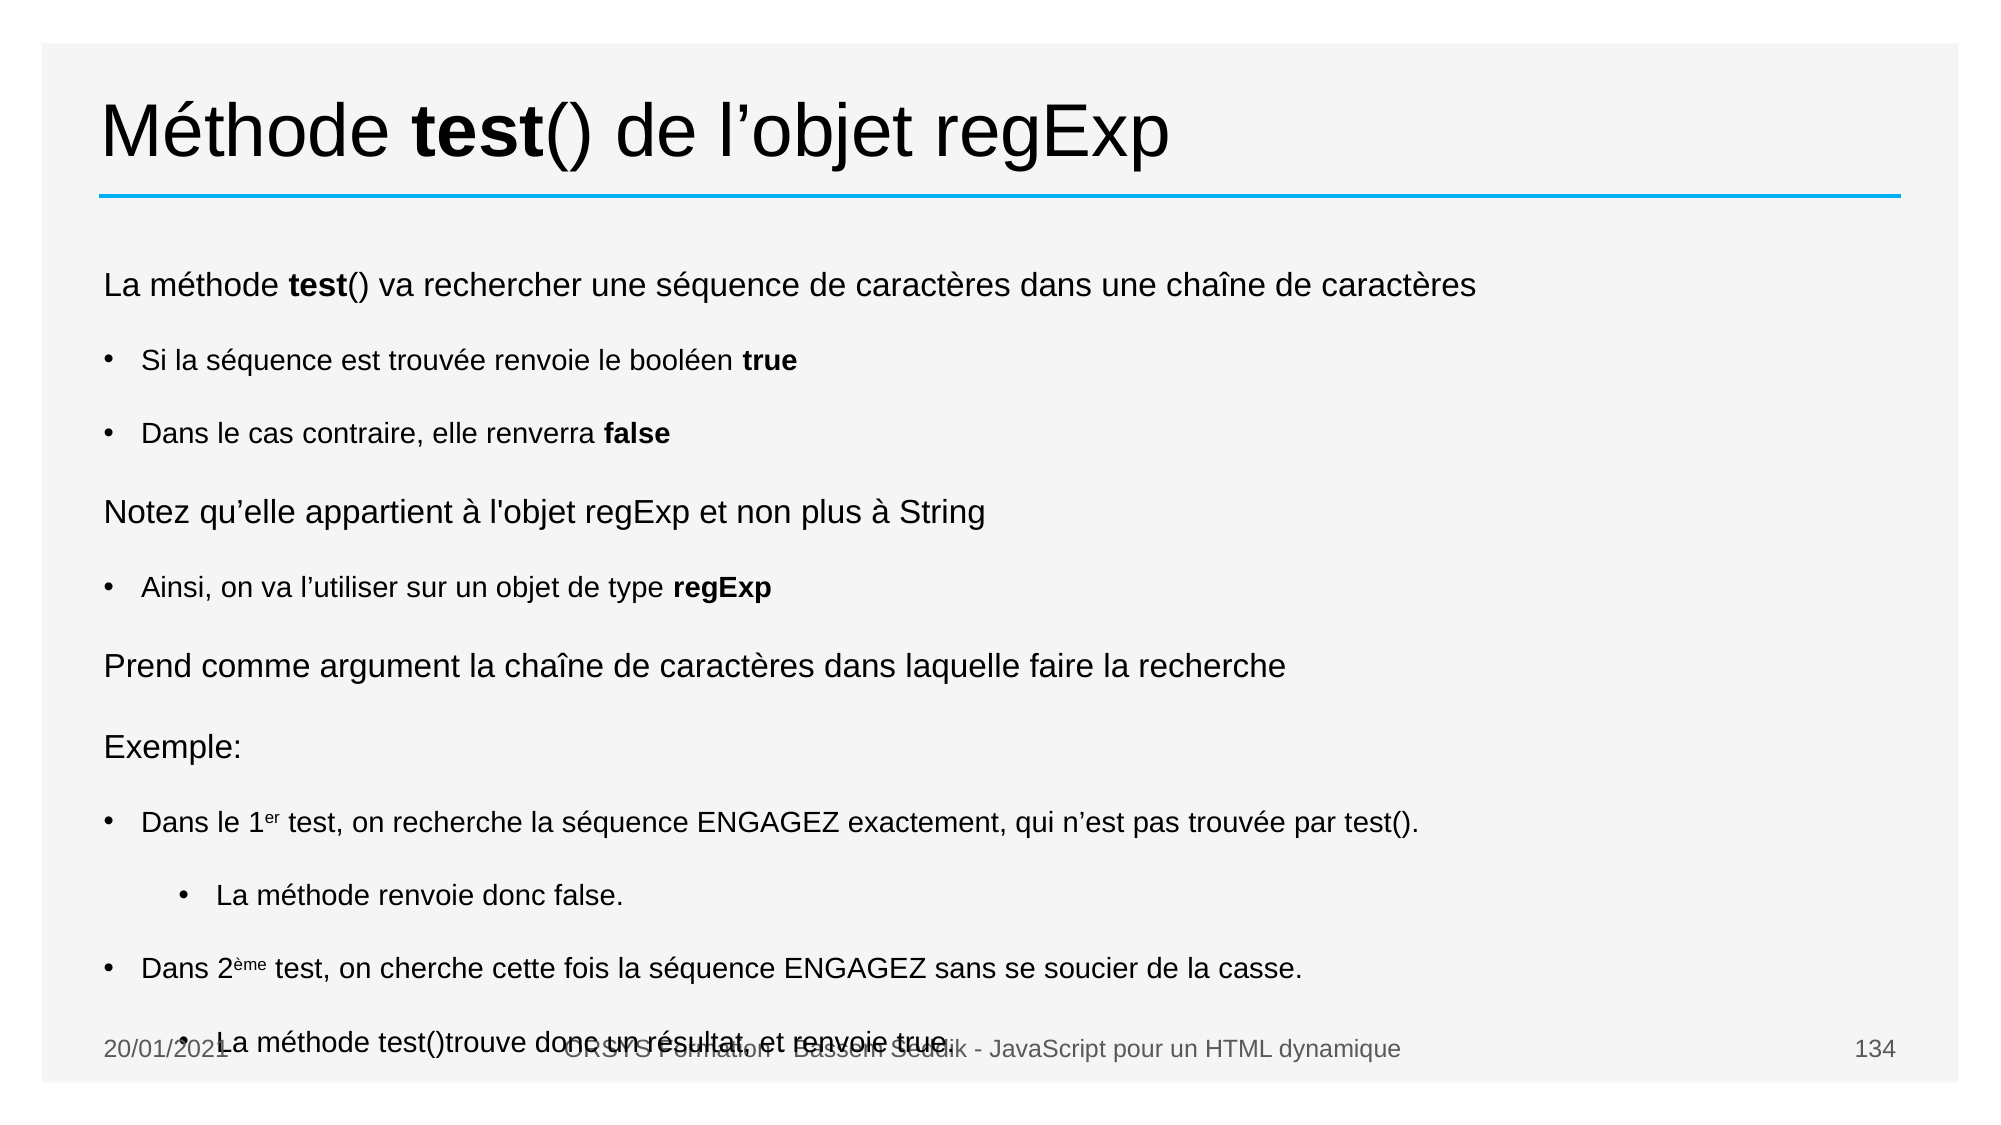

# Méthode test() de l’objet regExp
La méthode test() va rechercher une séquence de caractères dans une chaîne de caractères
Si la séquence est trouvée renvoie le booléen true
Dans le cas contraire, elle renverra false
Notez qu’elle appartient à l'objet regExp et non plus à String
Ainsi, on va l’utiliser sur un objet de type regExp
Prend comme argument la chaîne de caractères dans laquelle faire la recherche
Exemple:
Dans le 1er test, on recherche la séquence ENGAGEZ exactement, qui n’est pas trouvée par test().
La méthode renvoie donc false.
Dans 2ème test, on cherche cette fois la séquence ENGAGEZ sans se soucier de la casse.
La méthode test()trouve donc un résultat, et renvoie true.

20/01/2021
ORSYS Formation - Bassem Seddik - JavaScript pour un HTML dynamique
134